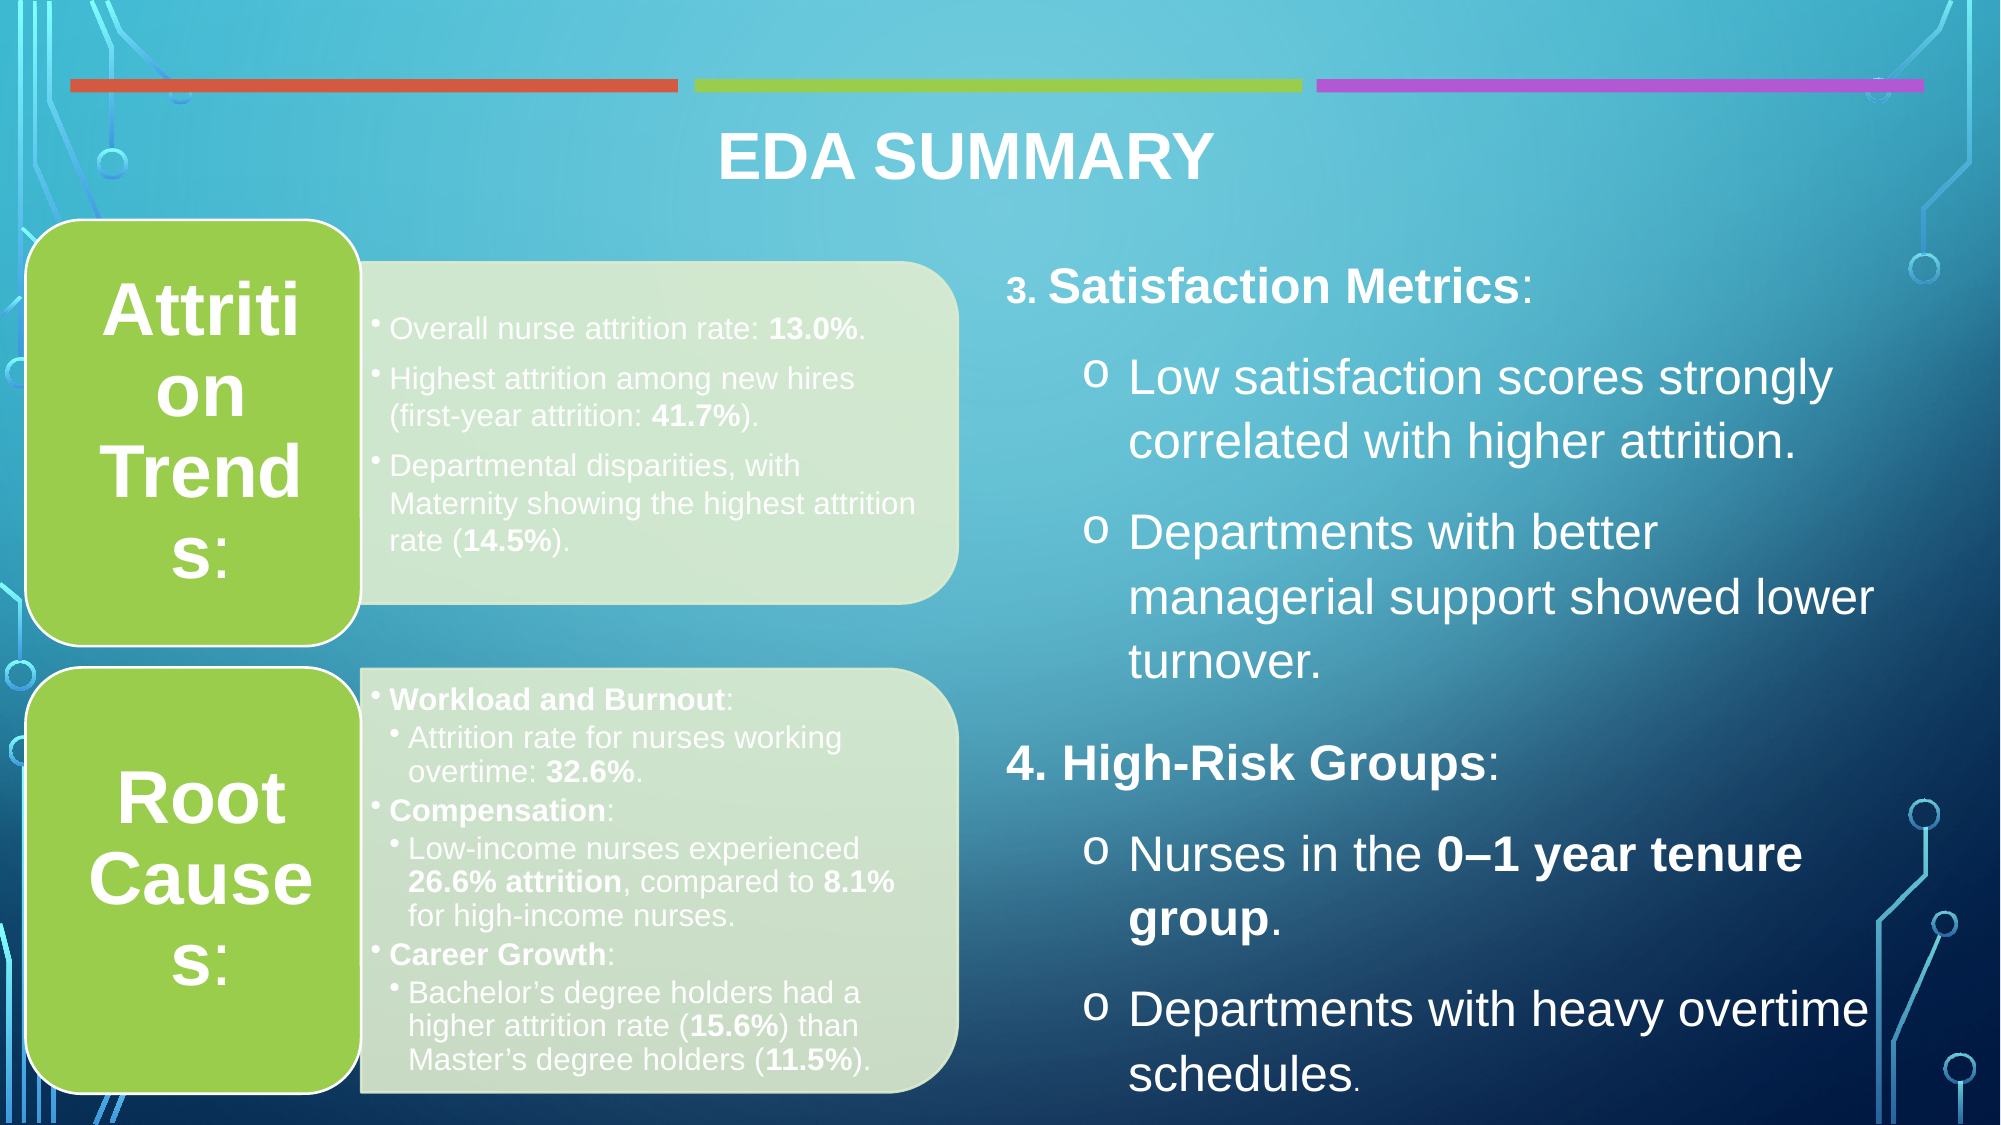

# EDA SUMMARY
Overall nurse attrition rate: 13.0%.
Highest attrition among new hires (first-year attrition: 41.7%).
Departmental disparities, with Maternity showing the highest attrition rate (14.5%).
Attrition Trends:
Workload and Burnout:
Attrition rate for nurses working overtime: 32.6%.
Compensation:
Low-income nurses experienced 26.6% attrition, compared to 8.1% for high-income nurses.
Career Growth:
Bachelor’s degree holders had a higher attrition rate (15.6%) than Master’s degree holders (11.5%).
Root Causes:
3. Satisfaction Metrics:
Low satisfaction scores strongly correlated with higher attrition.
Departments with better managerial support showed lower turnover.
4. High-Risk Groups:
Nurses in the 0–1 year tenure group.
Departments with heavy overtime schedules.